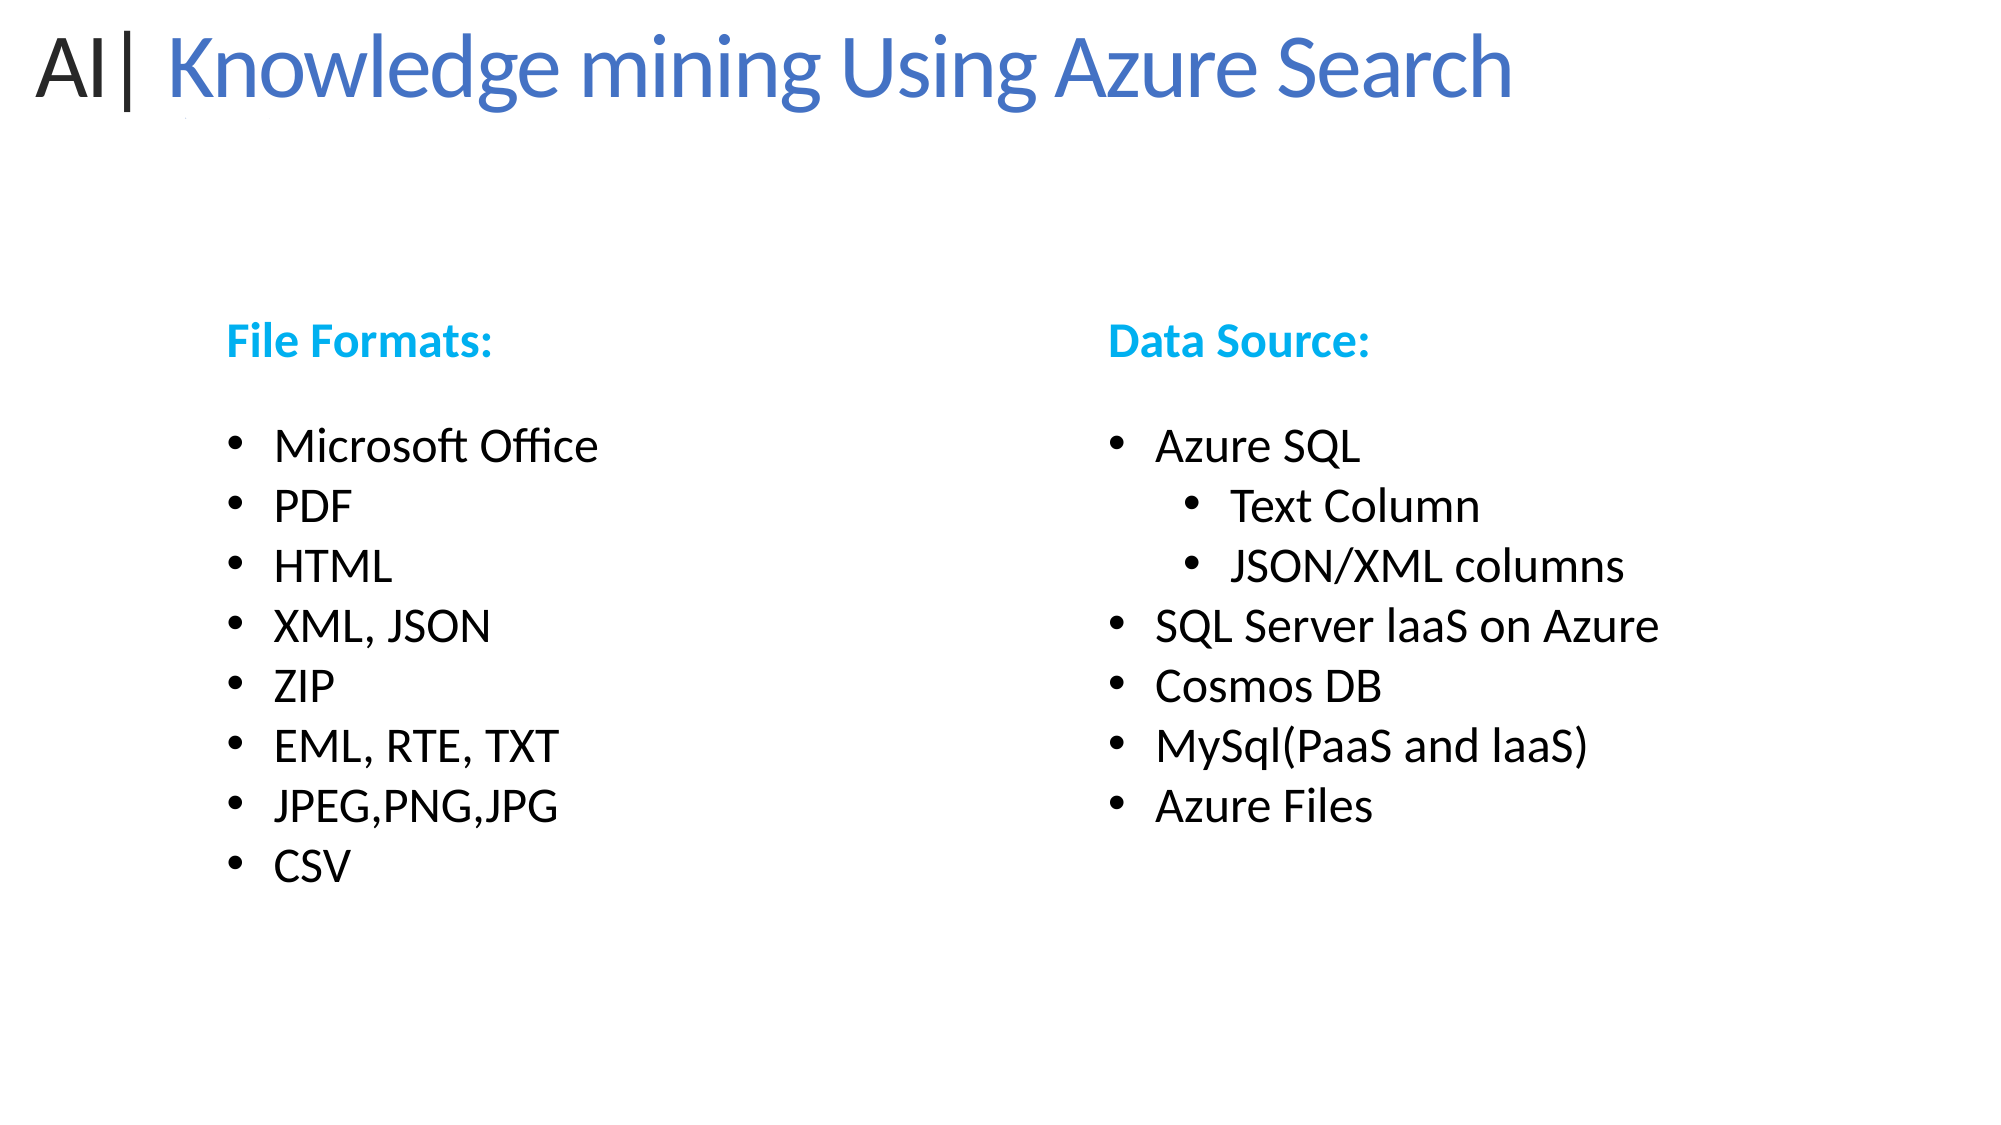

AI| Knowledge mining Using Azure Search
.
File Formats:

Microsoft Office
PDF
HTML
XML, JSON
ZIP
EML, RTE, TXT
JPEG,PNG,JPG
CSV

Data Source:

Azure SQL
Text Column
JSON/XML columns
SQL Server laaS on Azure
Cosmos DB
MySql(PaaS and laaS)
Azure Files